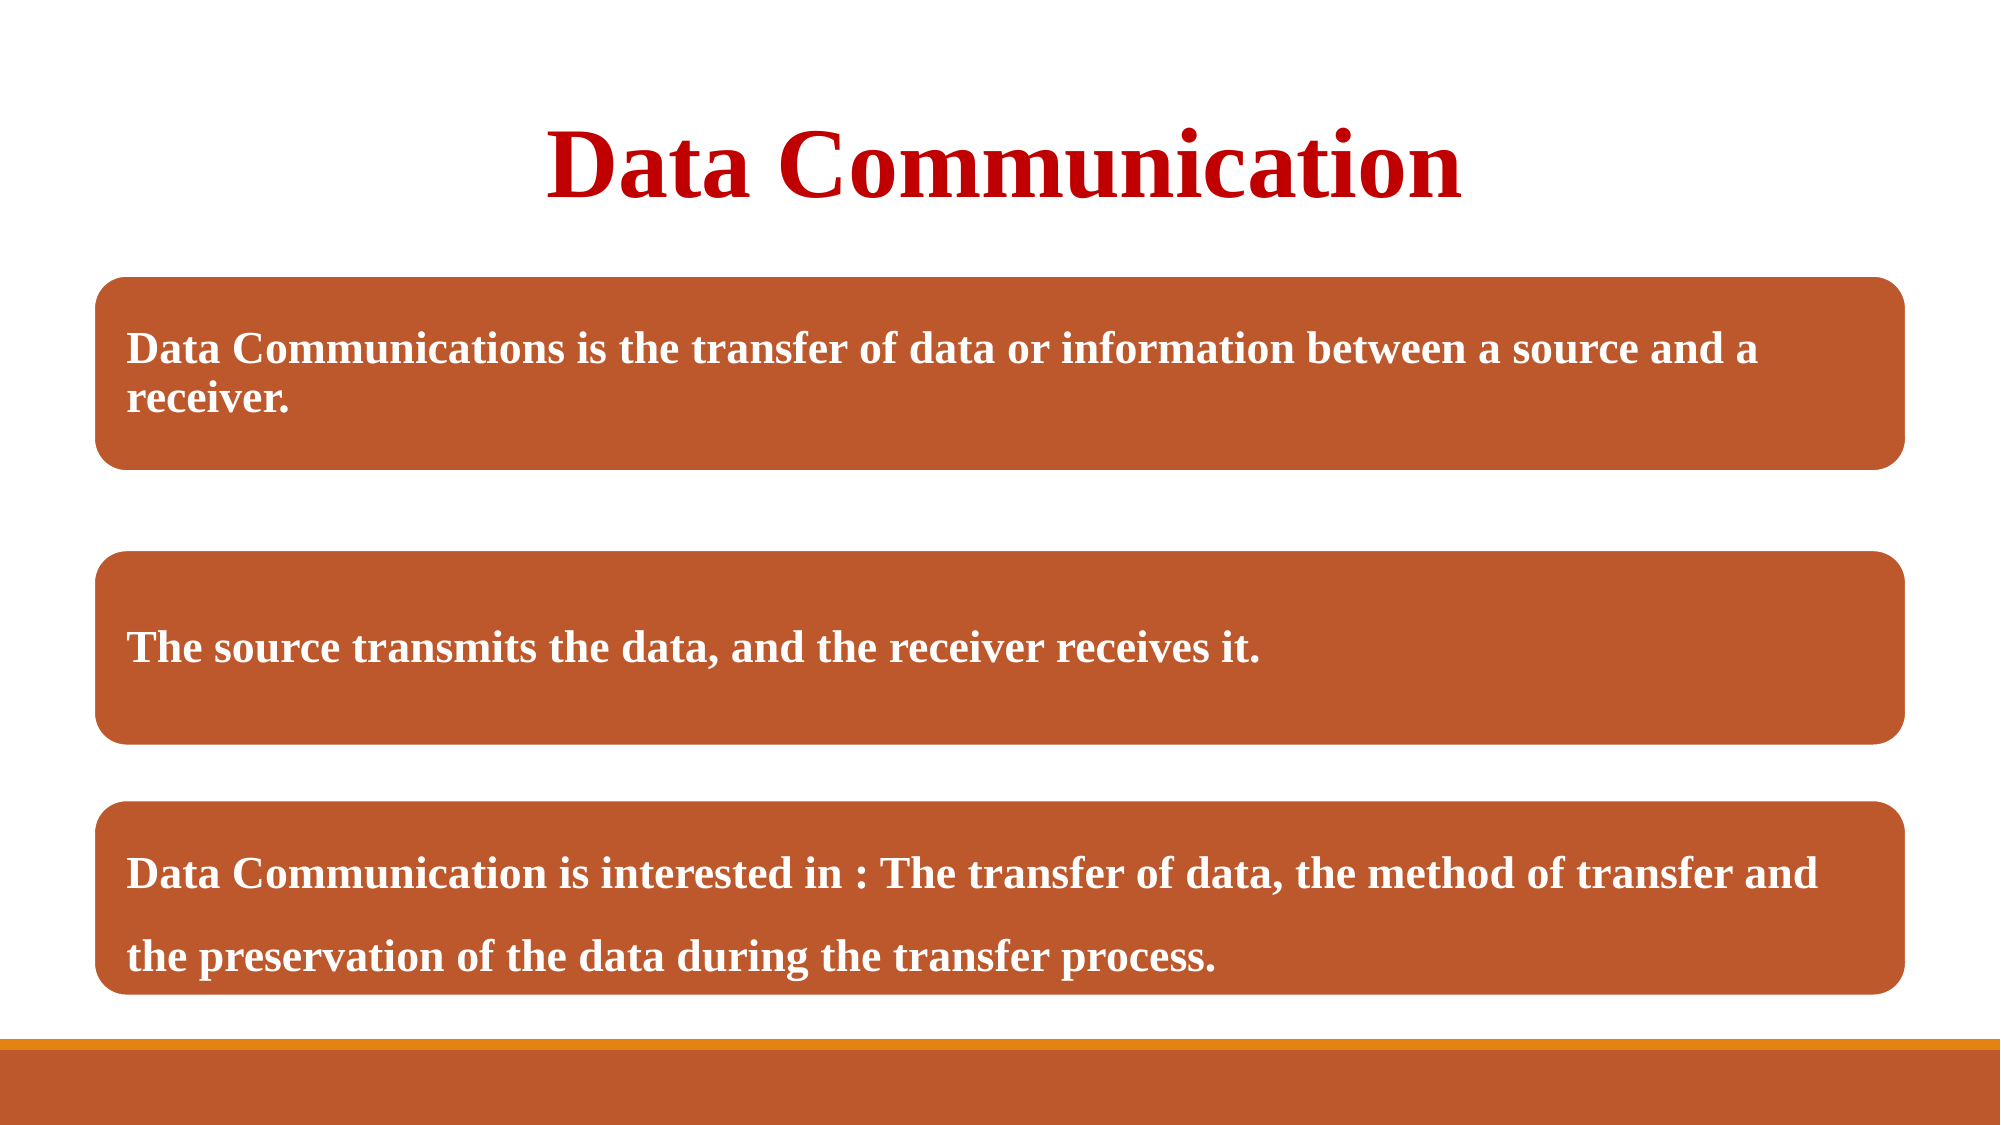

# Data Communication
Data Communications is the transfer of data or information between a source and a receiver.
The source transmits the data, and the receiver receives it.
Data Communication is interested in : The transfer of data, the method of transfer and the preservation of the data during the transfer process.